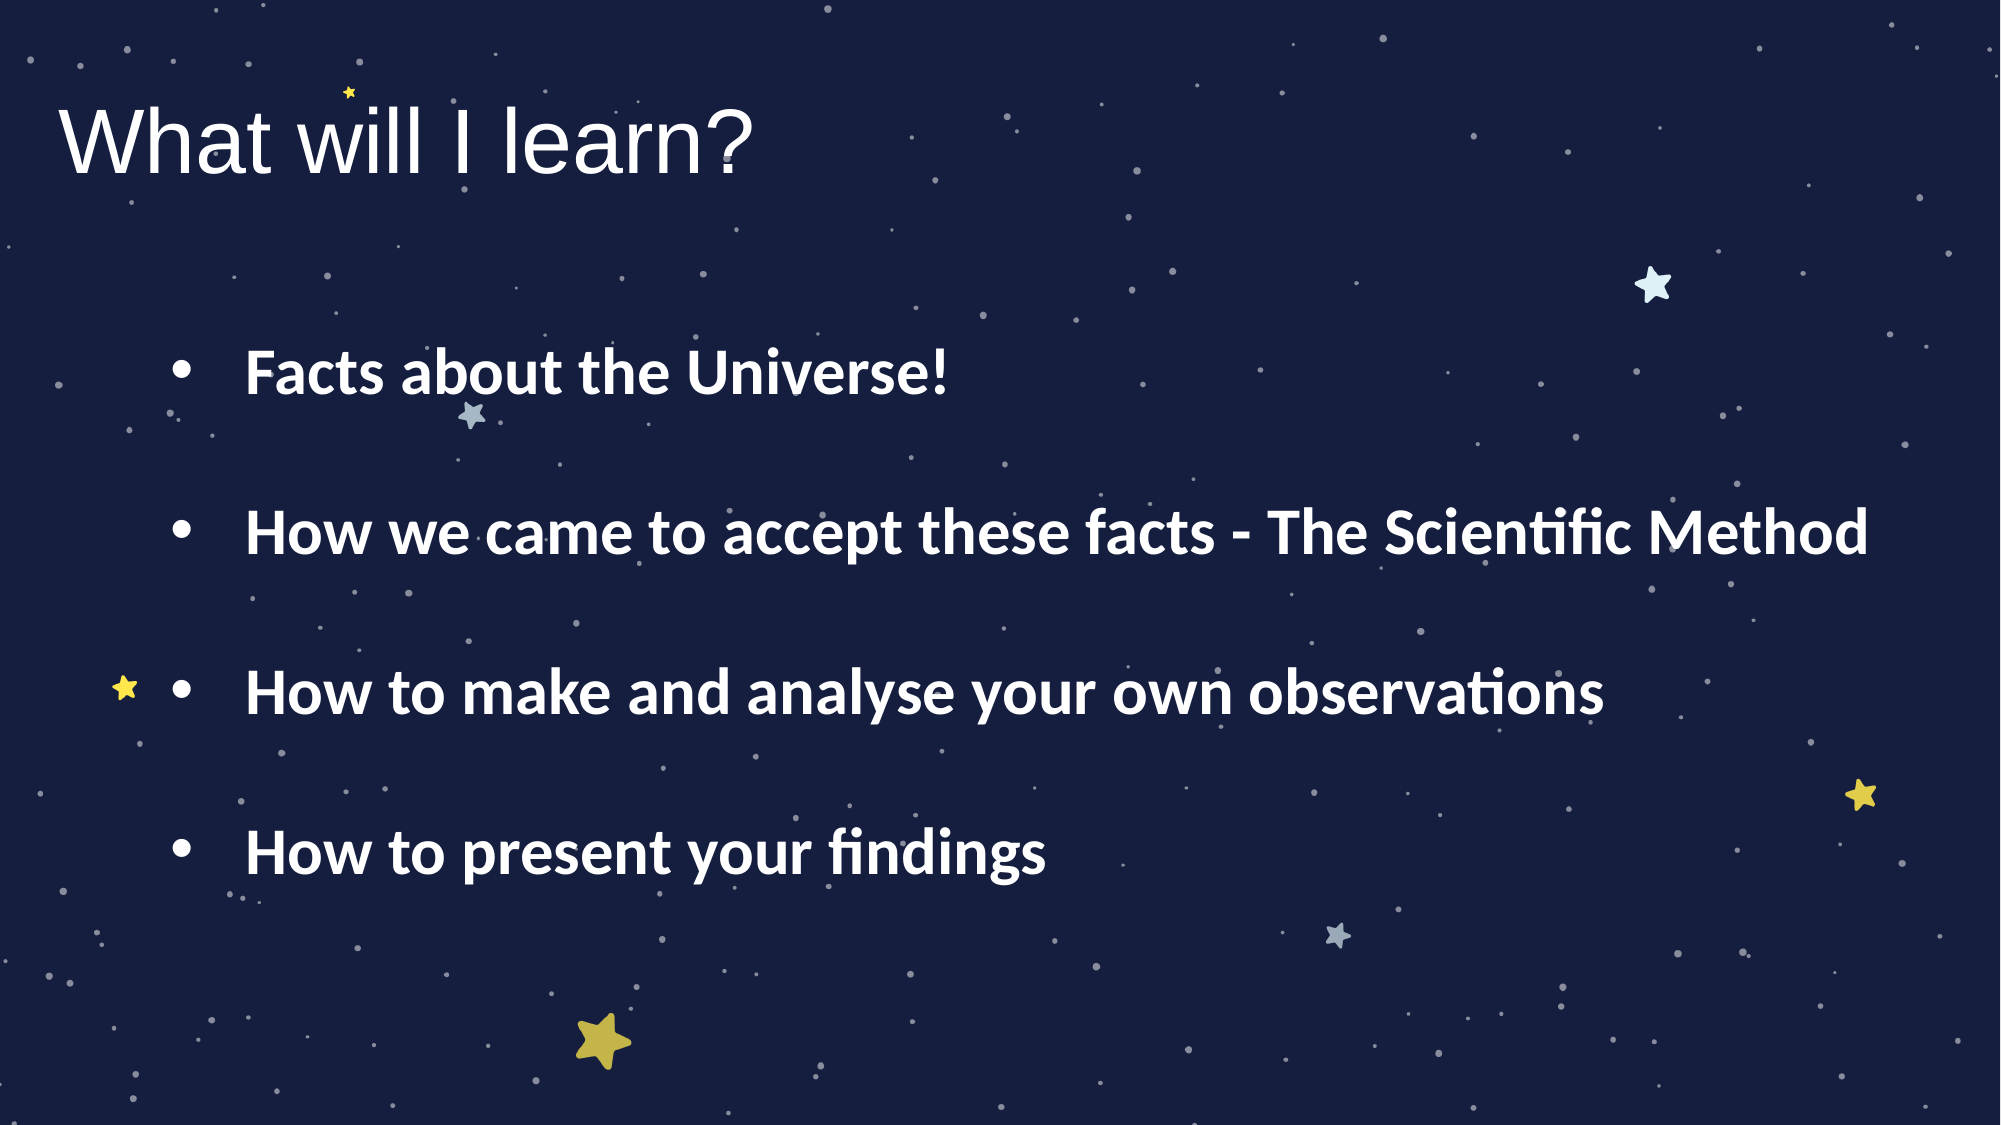

# What will I learn?
Facts about the Universe!
How we came to accept these facts - The Scientific Method

How to make and analyse your own observations

How to present your findings